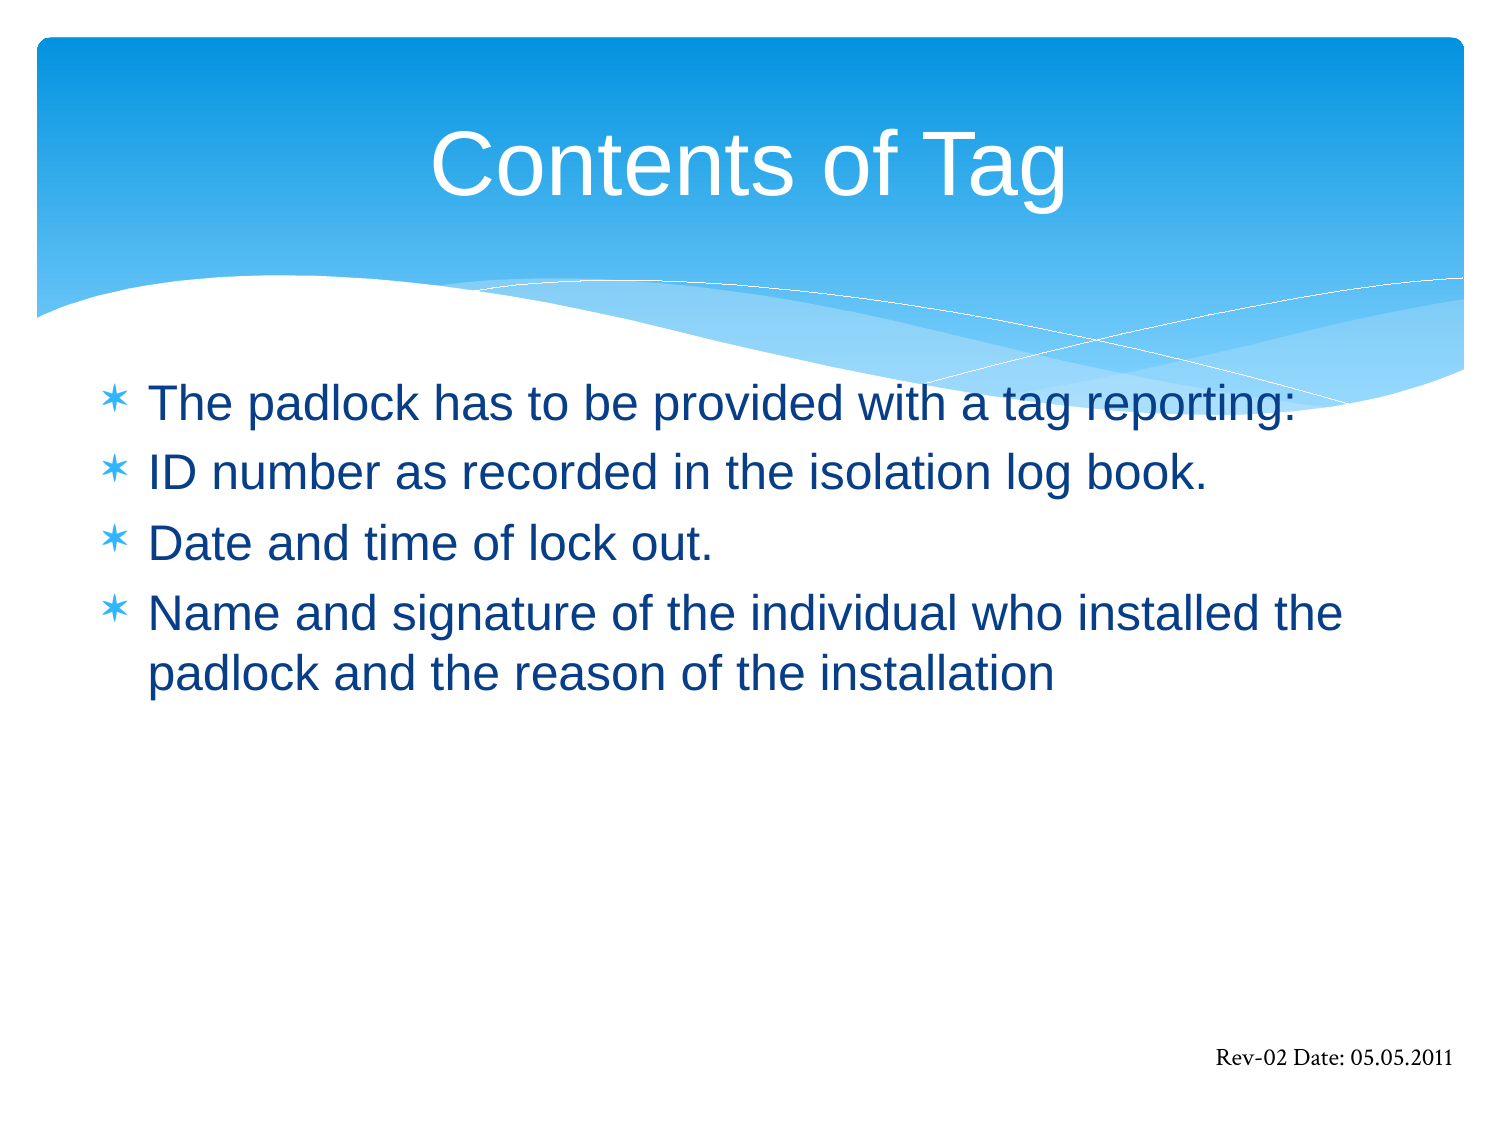

# Contents of Tag
The padlock has to be provided with a tag reporting:
ID number as recorded in the isolation log book.
Date and time of lock out.
Name and signature of the individual who installed the padlock and the reason of the installation
Rev-02 Date: 05.05.2011